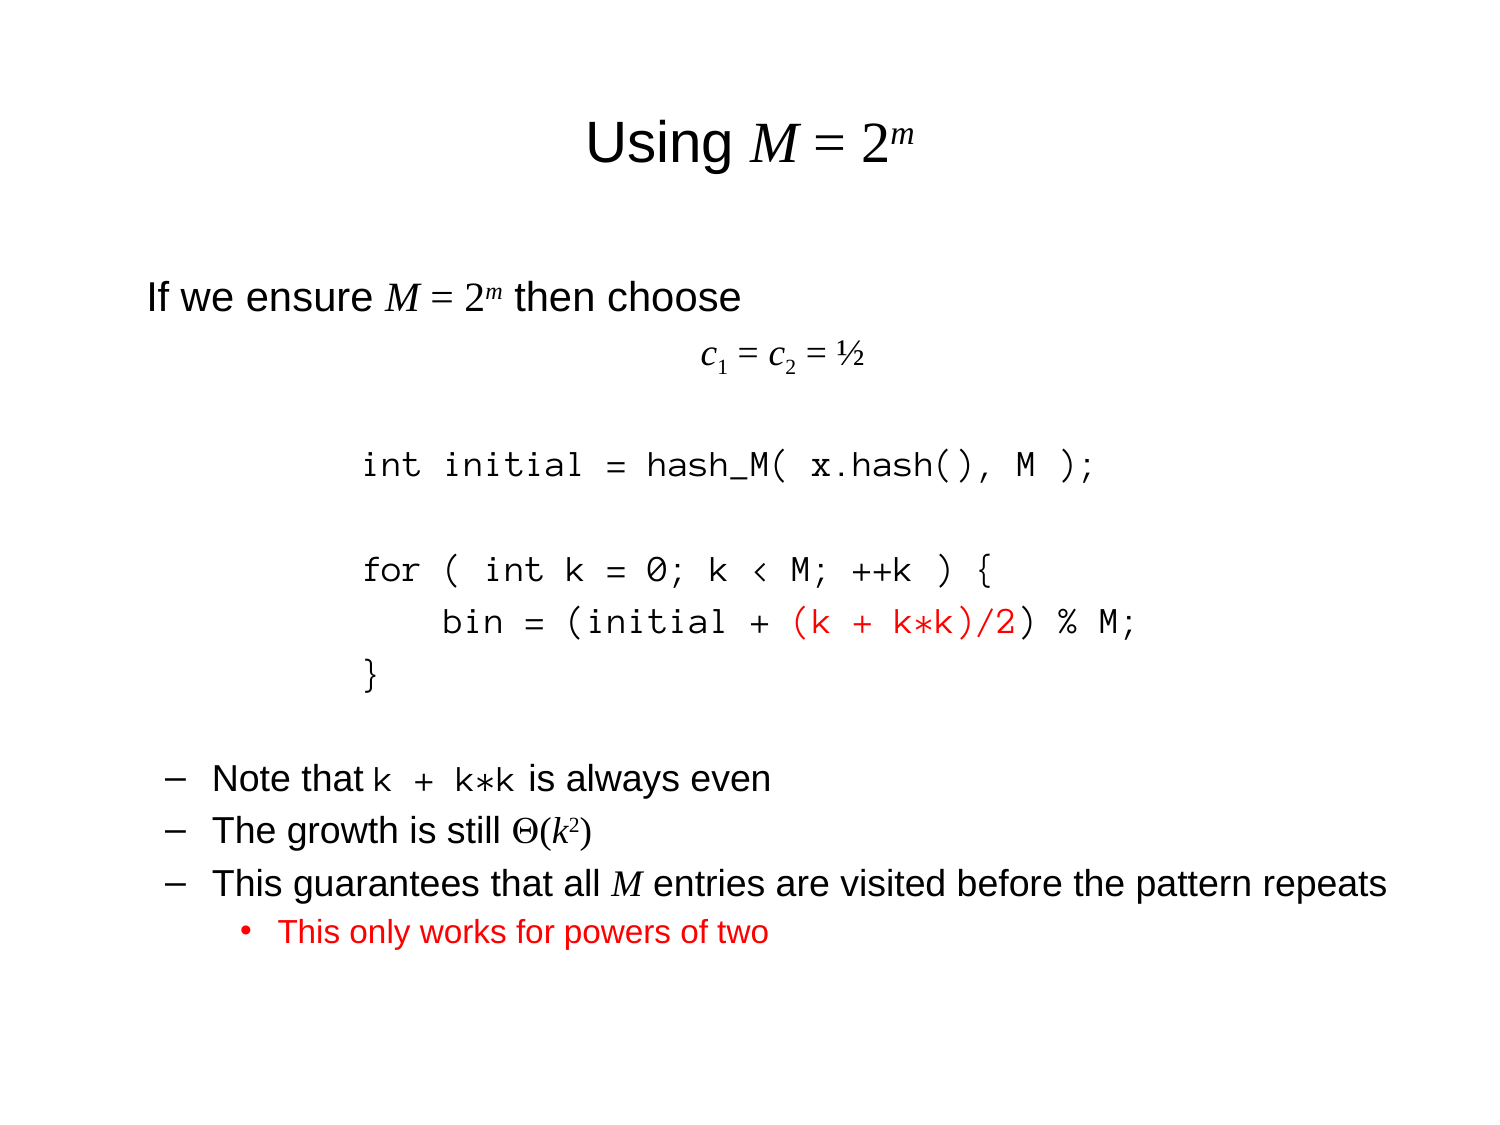

# Using M = 2m
	If we ensure M = 2m then choose
c1 = c2 = ½

		int initial = hash_M( x.hash(), M );

		for ( int k = 0; k < M; ++k ) {
		    bin = (initial + (k + k*k)/2) % M;
		}

Note that k + k*k is always even
The growth is still Θ(k2)
This guarantees that all M entries are visited before the pattern repeats
This only works for powers of two